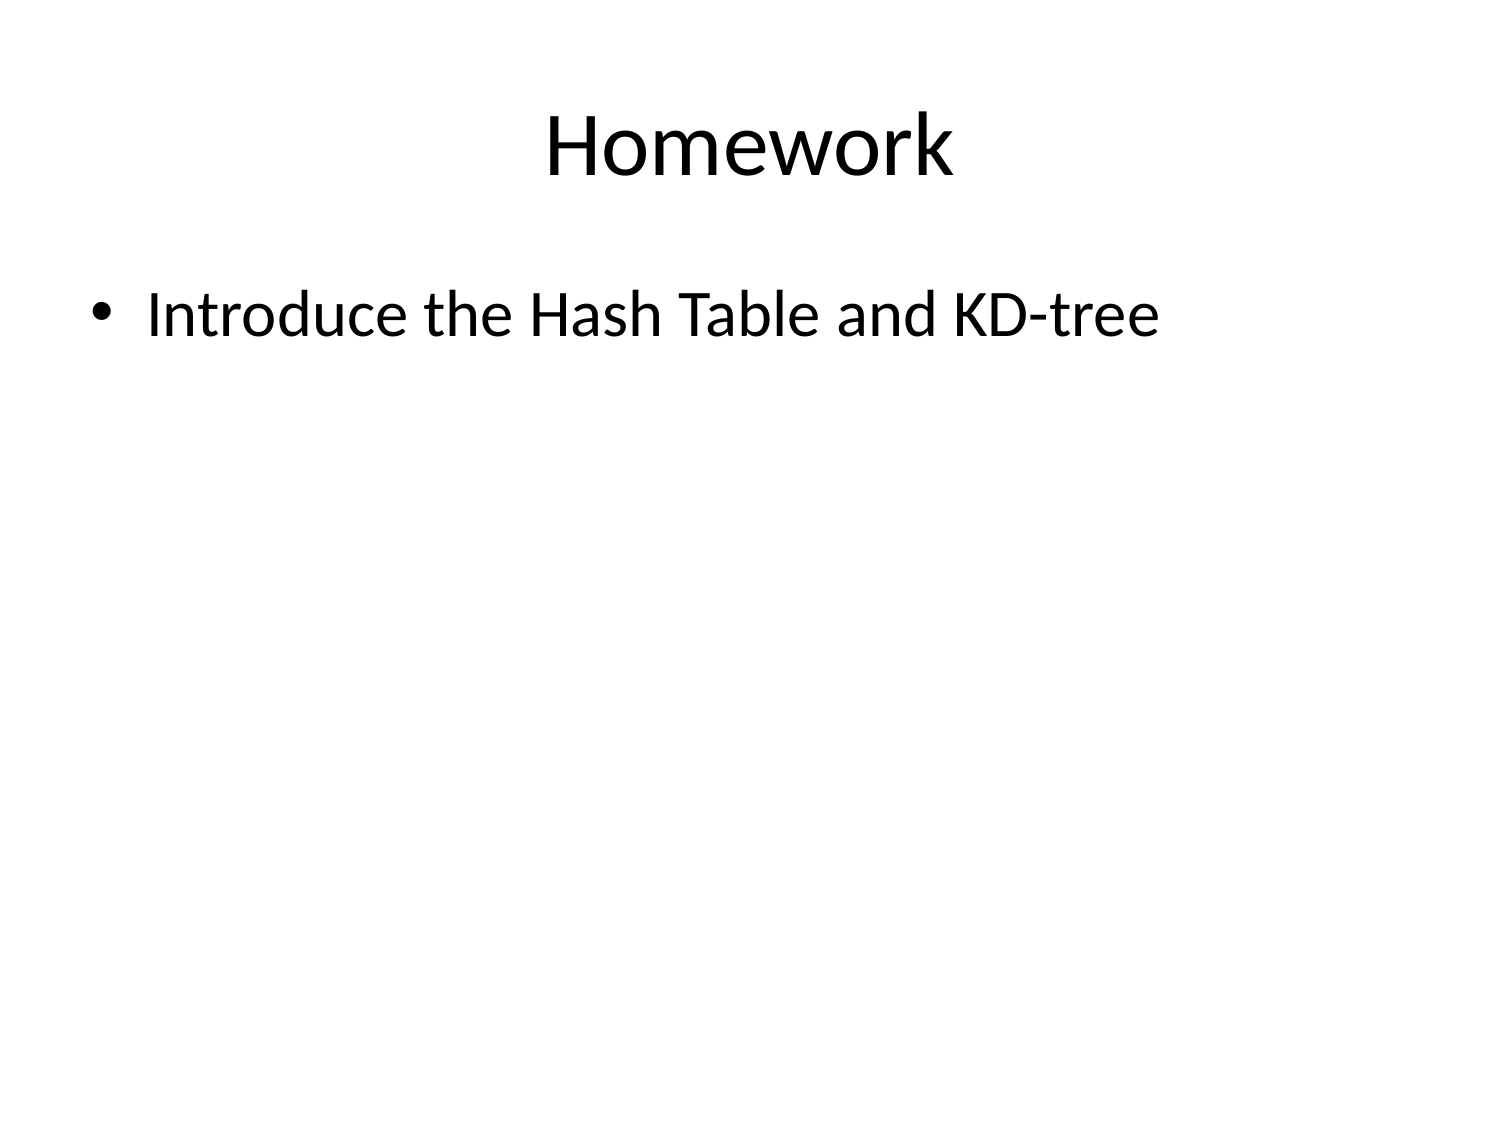

# Homework
Introduce the Hash Table and KD-tree